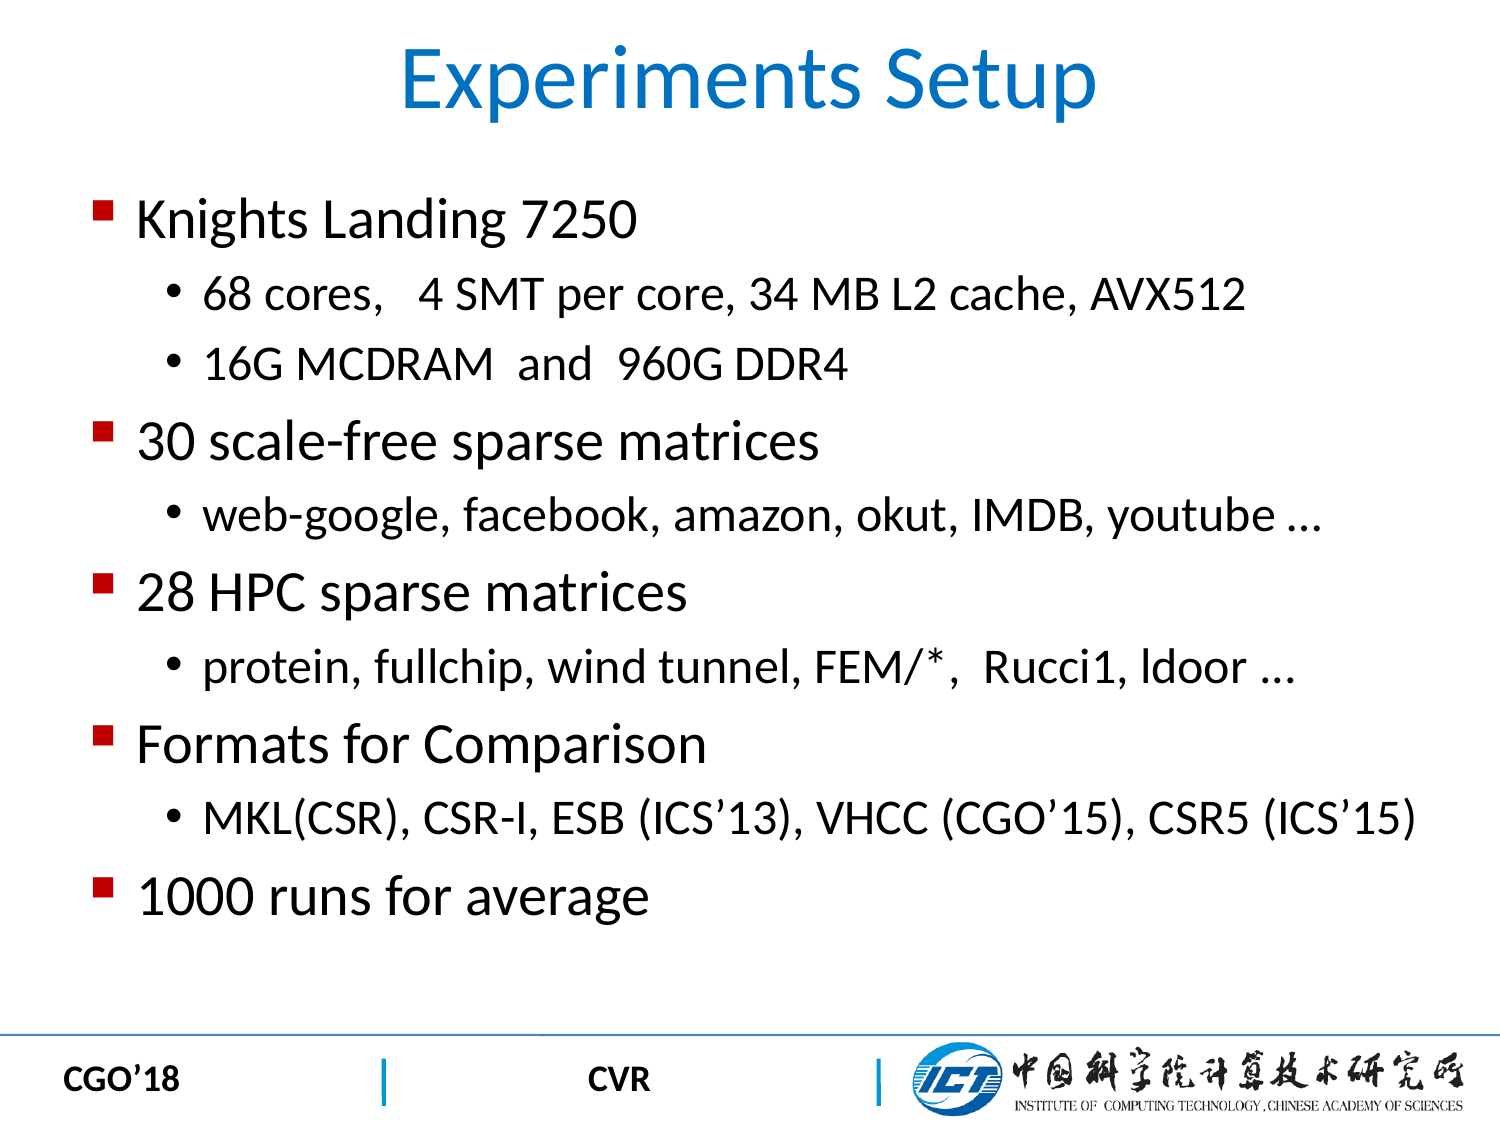

# Experiments Setup
Knights Landing 7250
68 cores,   4 SMT per core, 34 MB L2 cache, AVX512
16G MCDRAM  and  960G DDR4
30 scale-free sparse matrices
web-google, facebook, amazon, okut, IMDB, youtube …
28 HPC sparse matrices
protein, fullchip, wind tunnel, FEM/*,  Rucci1, ldoor ...
Formats for Comparison
MKL(CSR), CSR-I, ESB (ICS’13), VHCC (CGO’15), CSR5 (ICS’15)
1000 runs for average